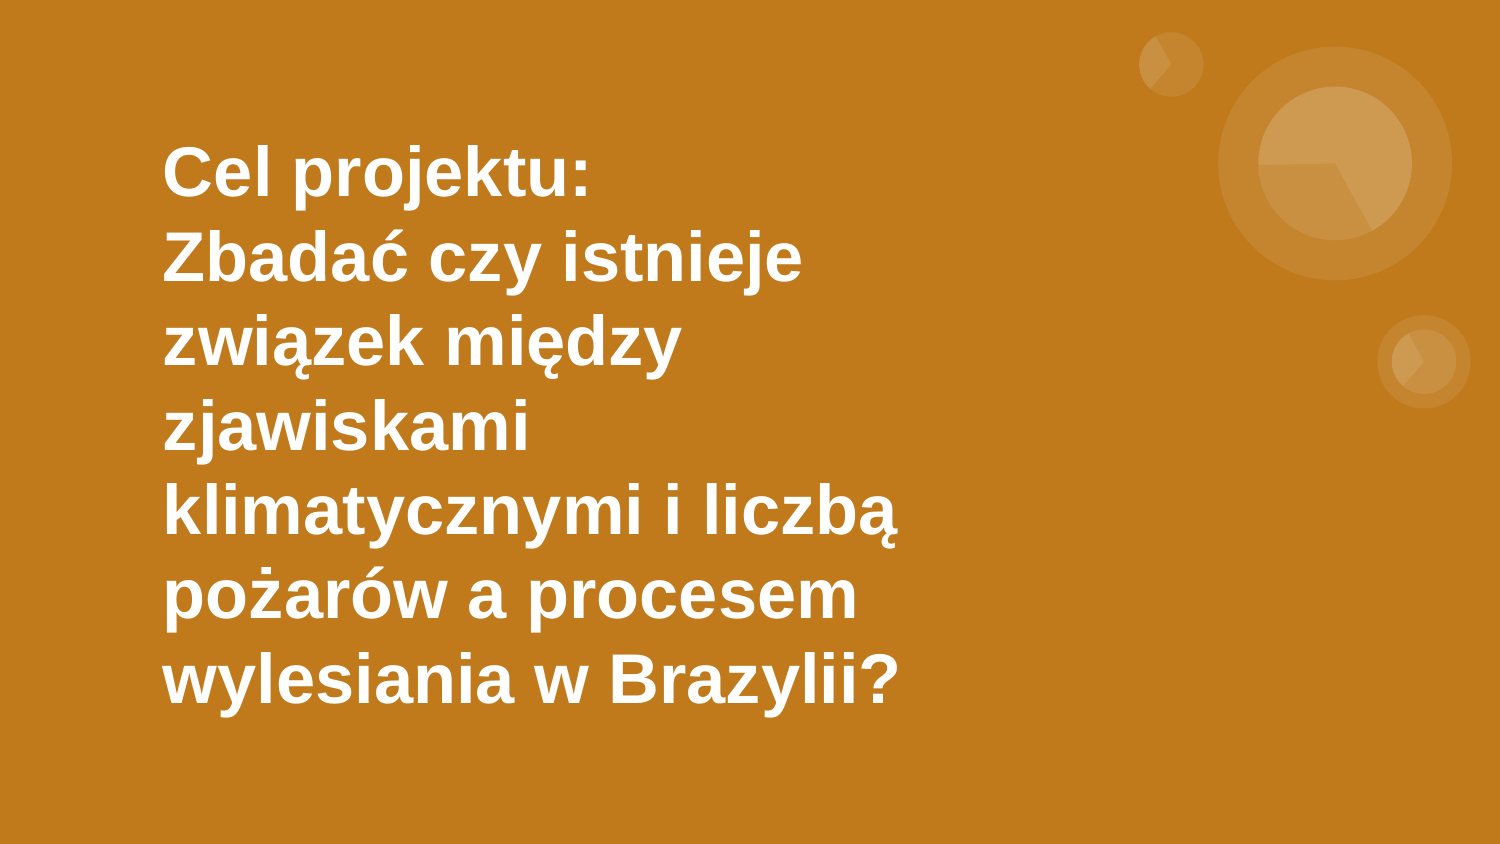

# Cel projektu:
Zbadać czy istnieje związek między zjawiskami klimatycznymi i liczbą pożarów a procesem wylesiania w Brazylii?